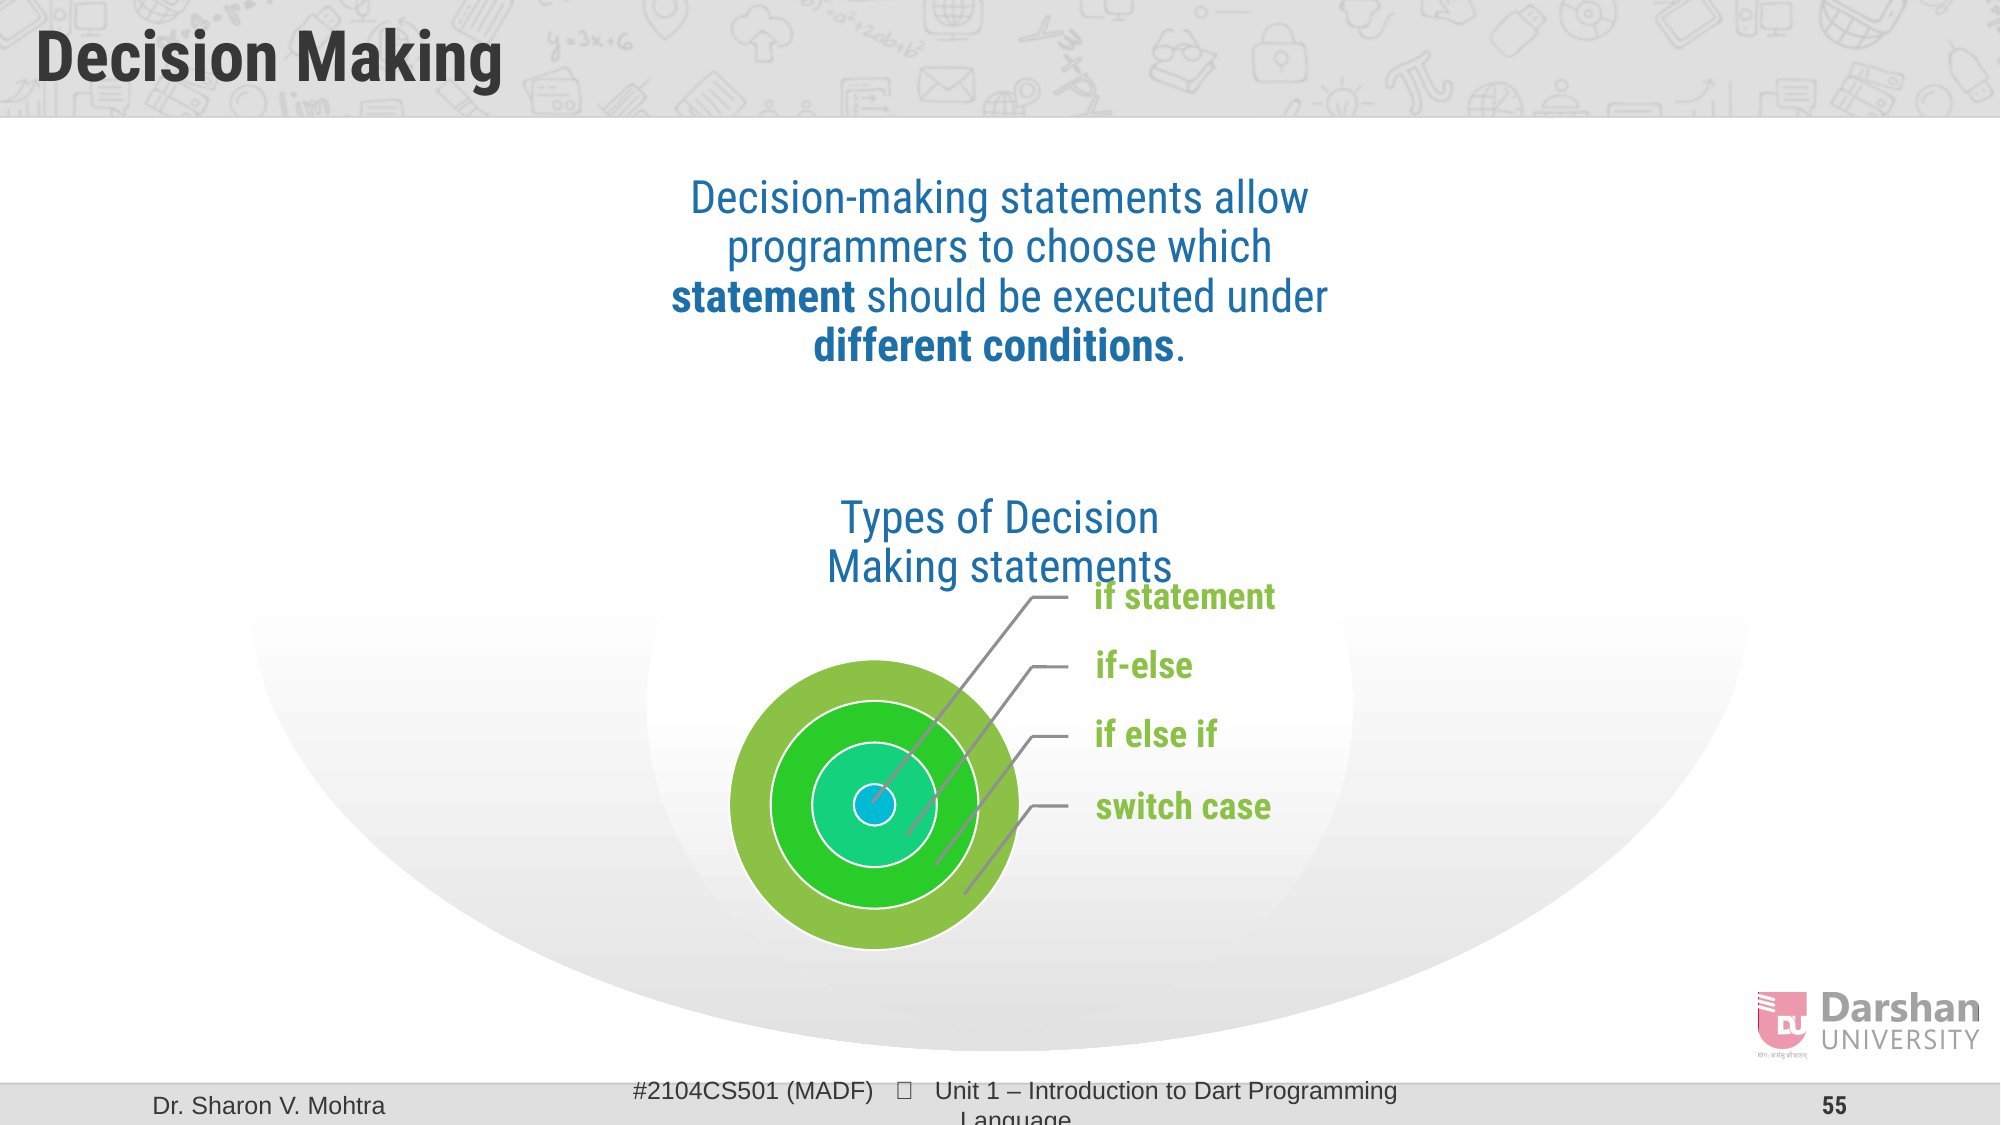

# Decision Making
Decision-making statements allow programmers to choose which statement should be executed under different conditions.
Types of Decision Making statements

if statement

if-else

if else if

switch case